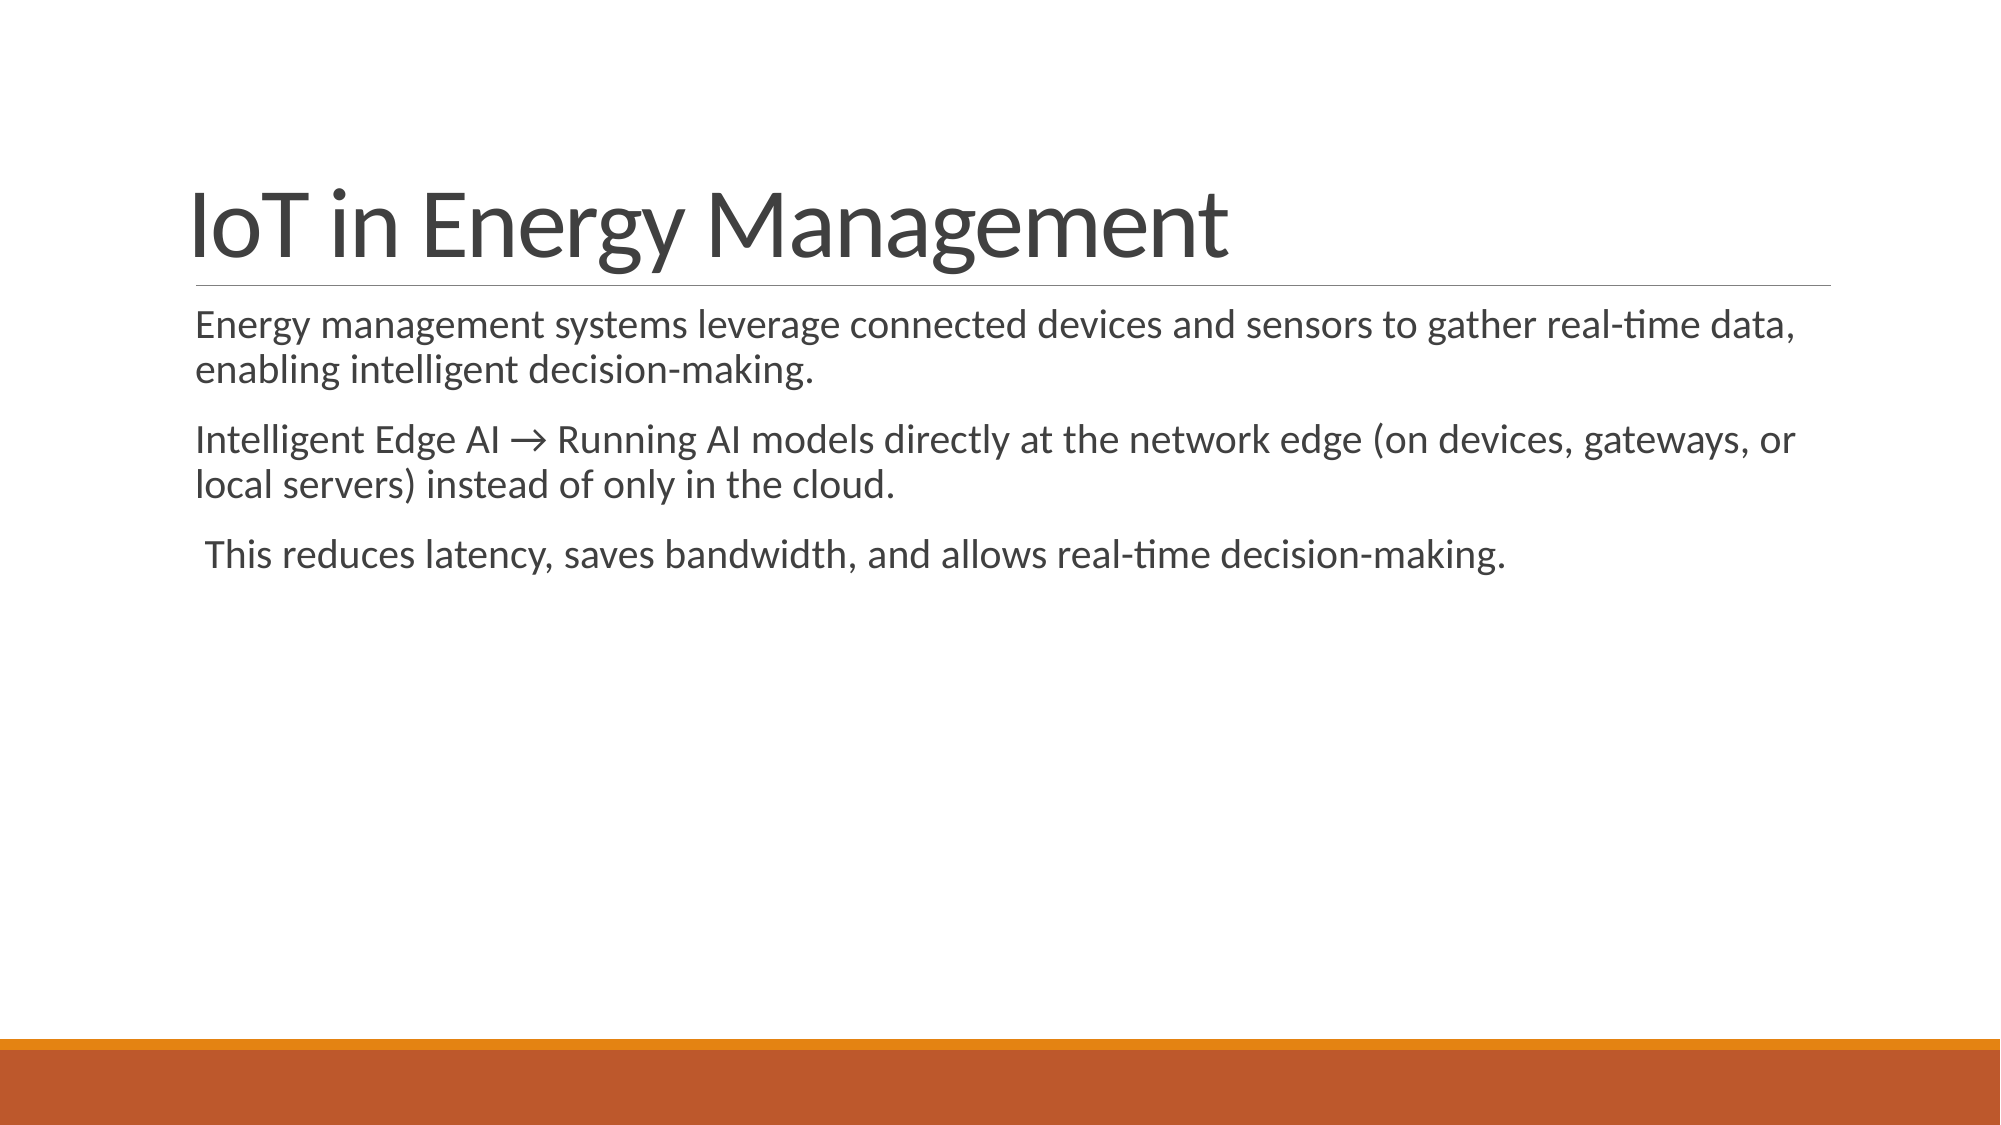

# IoT in Energy Management
Energy management systems leverage connected devices and sensors to gather real-time data, enabling intelligent decision-making.
Intelligent Edge AI → Running AI models directly at the network edge (on devices, gateways, or local servers) instead of only in the cloud.
 This reduces latency, saves bandwidth, and allows real-time decision-making.